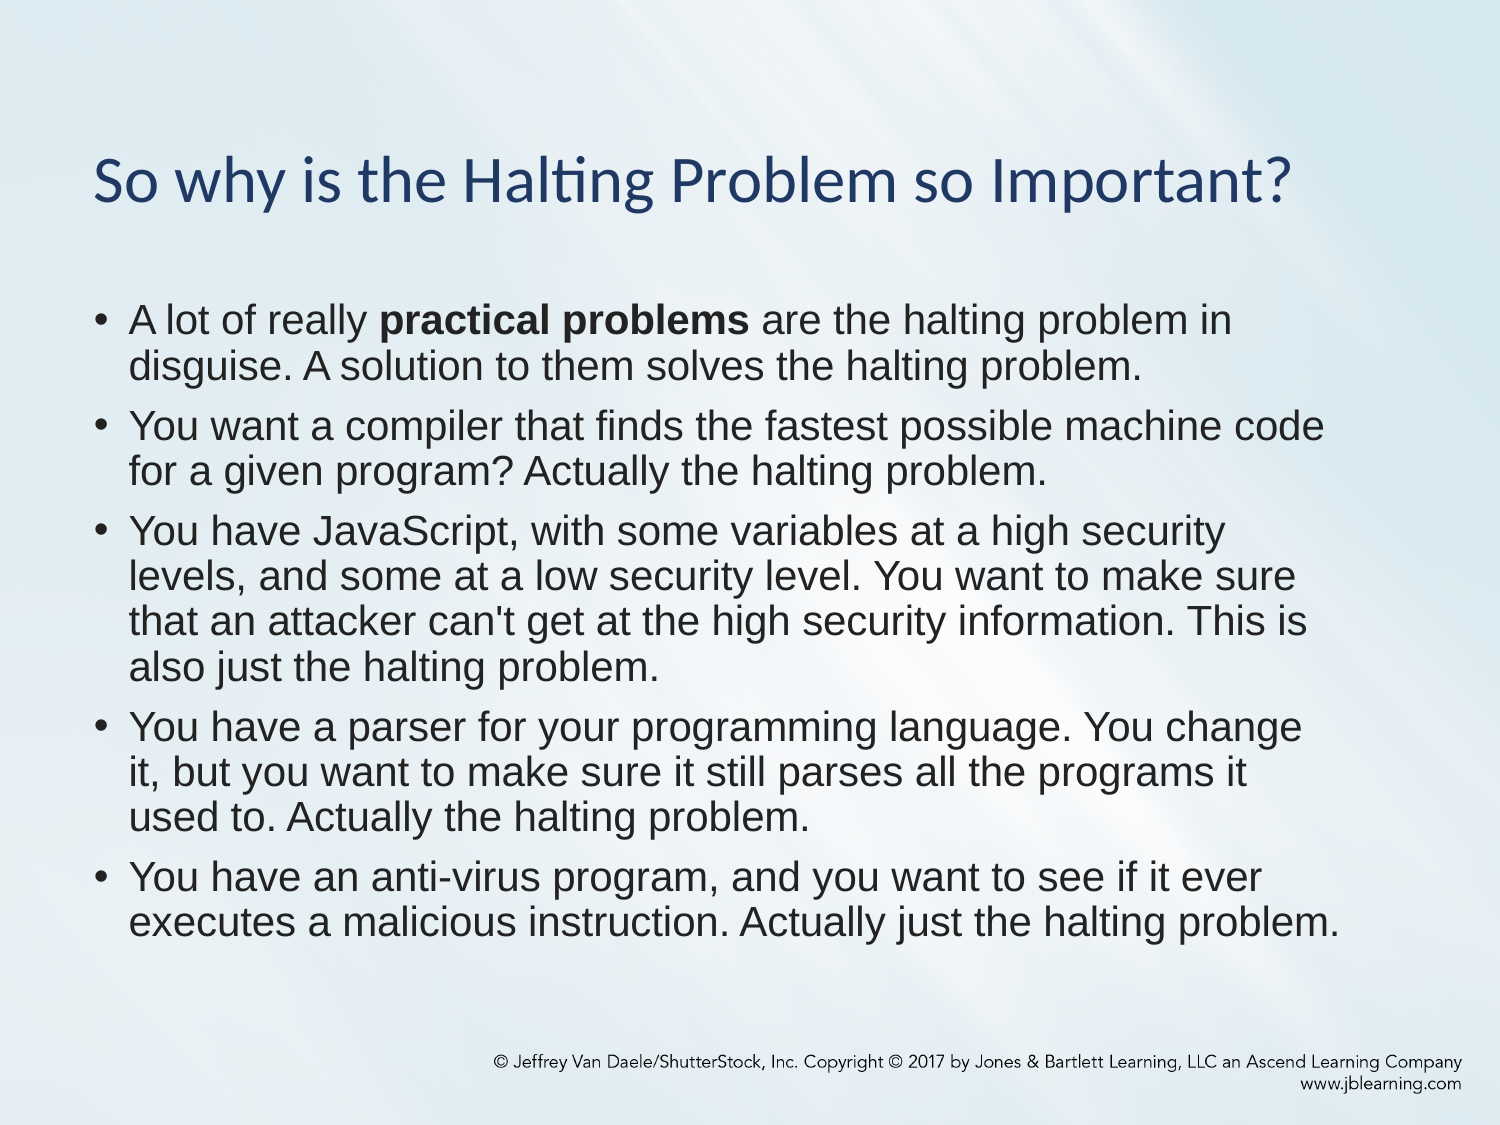

# So why is the Halting Problem so Important?
A lot of really practical problems are the halting problem in disguise. A solution to them solves the halting problem.
You want a compiler that finds the fastest possible machine code for a given program? Actually the halting problem.
You have JavaScript, with some variables at a high security levels, and some at a low security level. You want to make sure that an attacker can't get at the high security information. This is also just the halting problem.
You have a parser for your programming language. You change it, but you want to make sure it still parses all the programs it used to. Actually the halting problem.
You have an anti-virus program, and you want to see if it ever executes a malicious instruction. Actually just the halting problem.